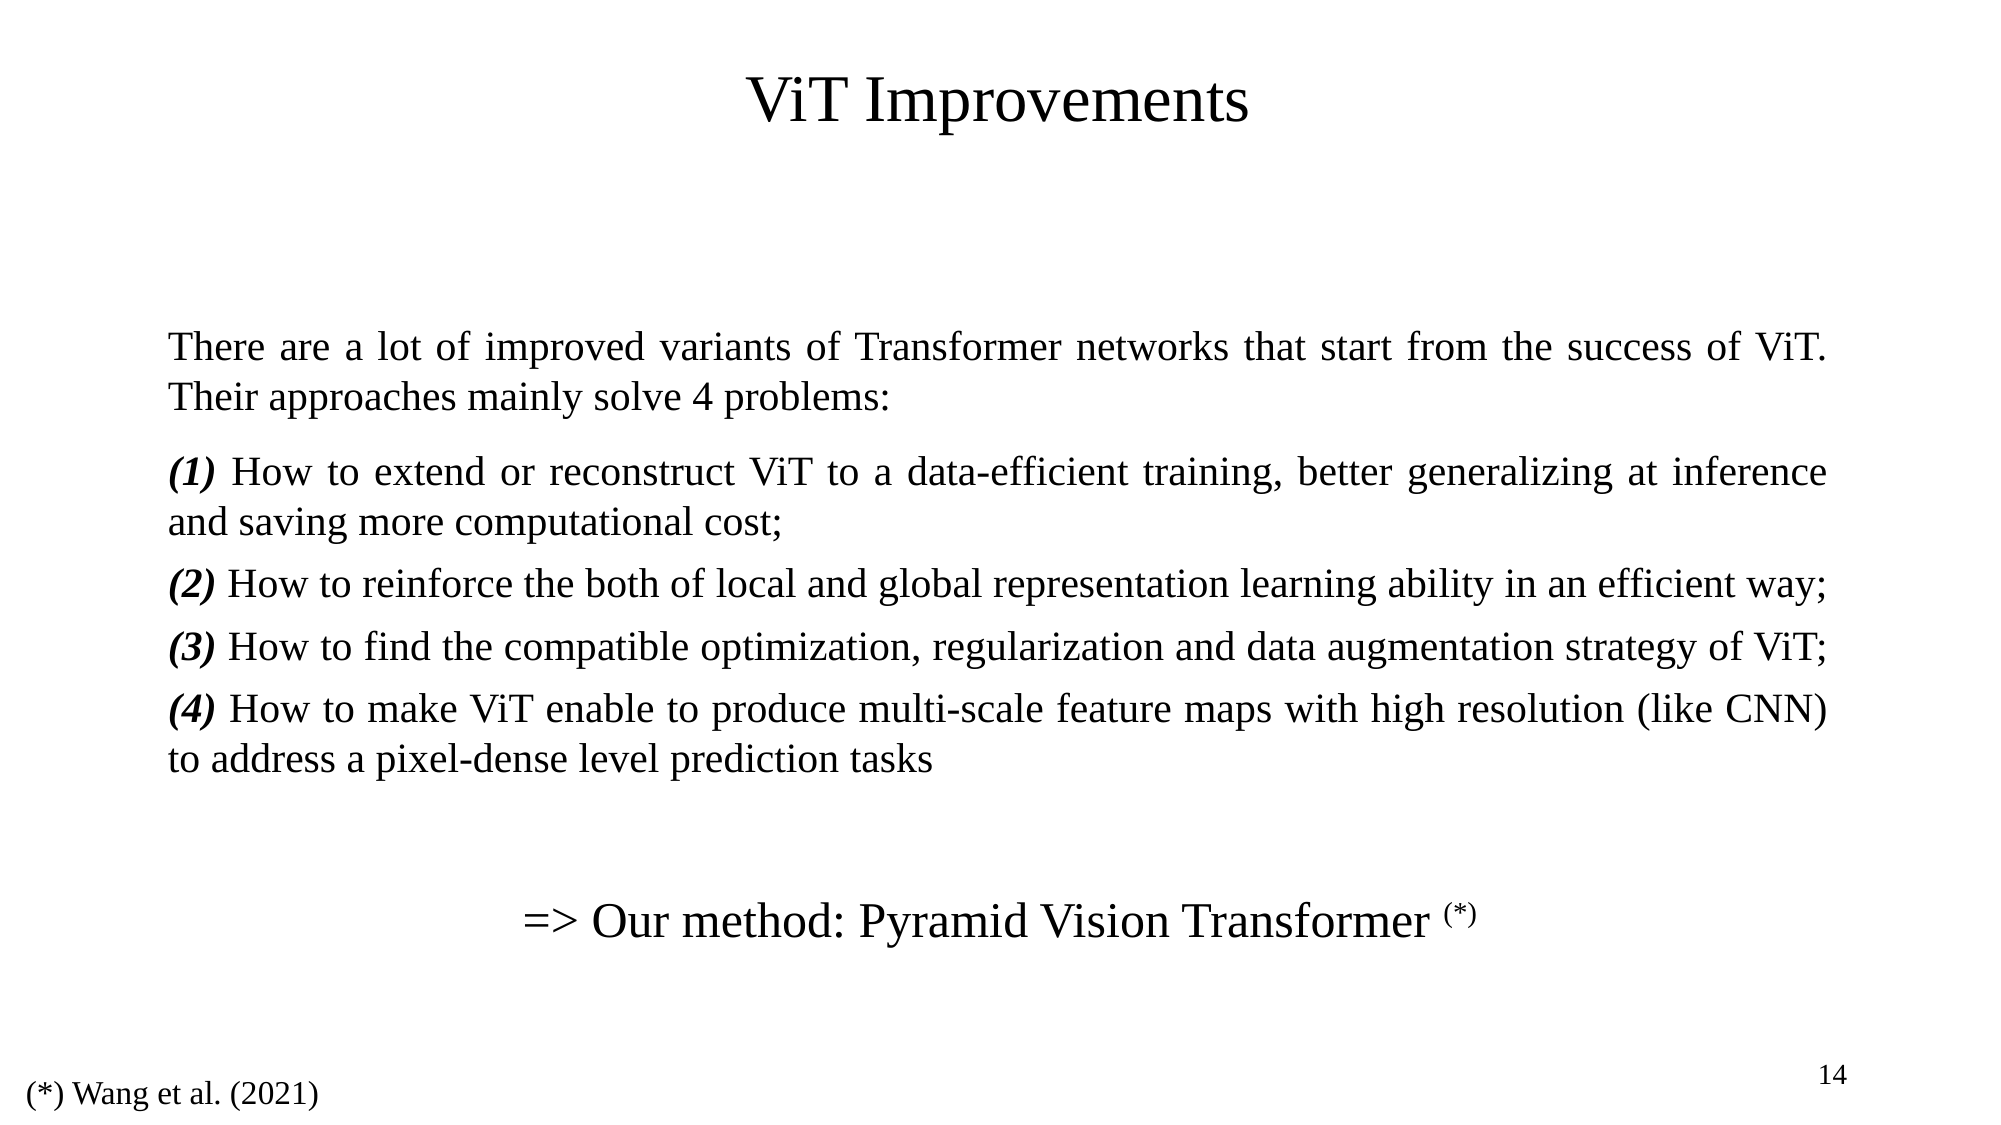

ViT Improvements
There are a lot of improved variants of Transformer networks that start from the success of ViT. Their approaches mainly solve 4 problems:
(1) How to extend or reconstruct ViT to a data-efficient training, better generalizing at inference and saving more computational cost;
(2) How to reinforce the both of local and global representation learning ability in an efficient way;
(3) How to find the compatible optimization, regularization and data augmentation strategy of ViT;
(4) How to make ViT enable to produce multi-scale feature maps with high resolution (like CNN) to address a pixel-dense level prediction tasks
=> Our method: Pyramid Vision Transformer (*)
14
(*) Wang et al. (2021)